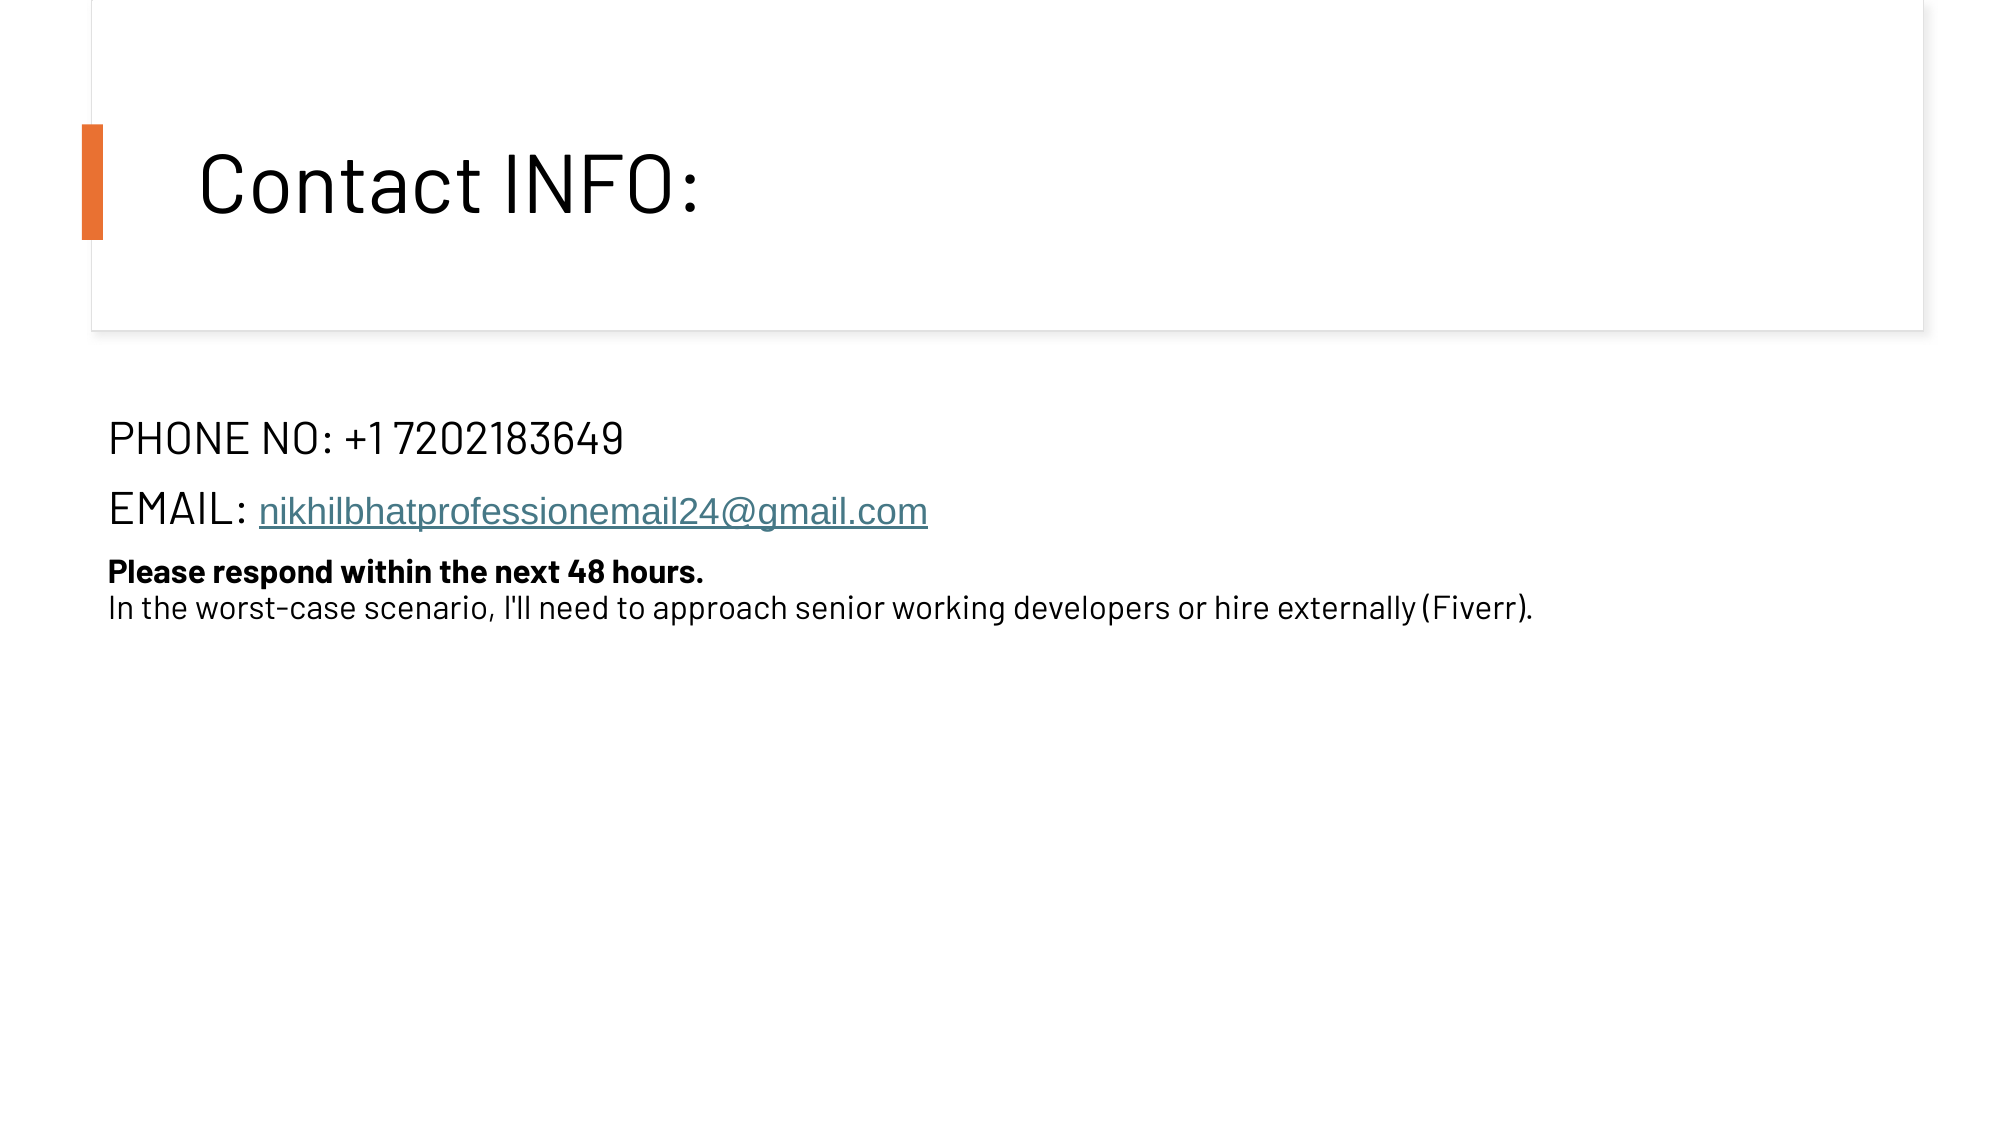

# Contact INFO:

PHONE NO: +1 7202183649
EMAIL: nikhilbhatprofessionemail24@gmail.com
Please respond within the next 48 hours.
In the worst-case scenario, I'll need to approach senior working developers or hire externally (Fiverr).